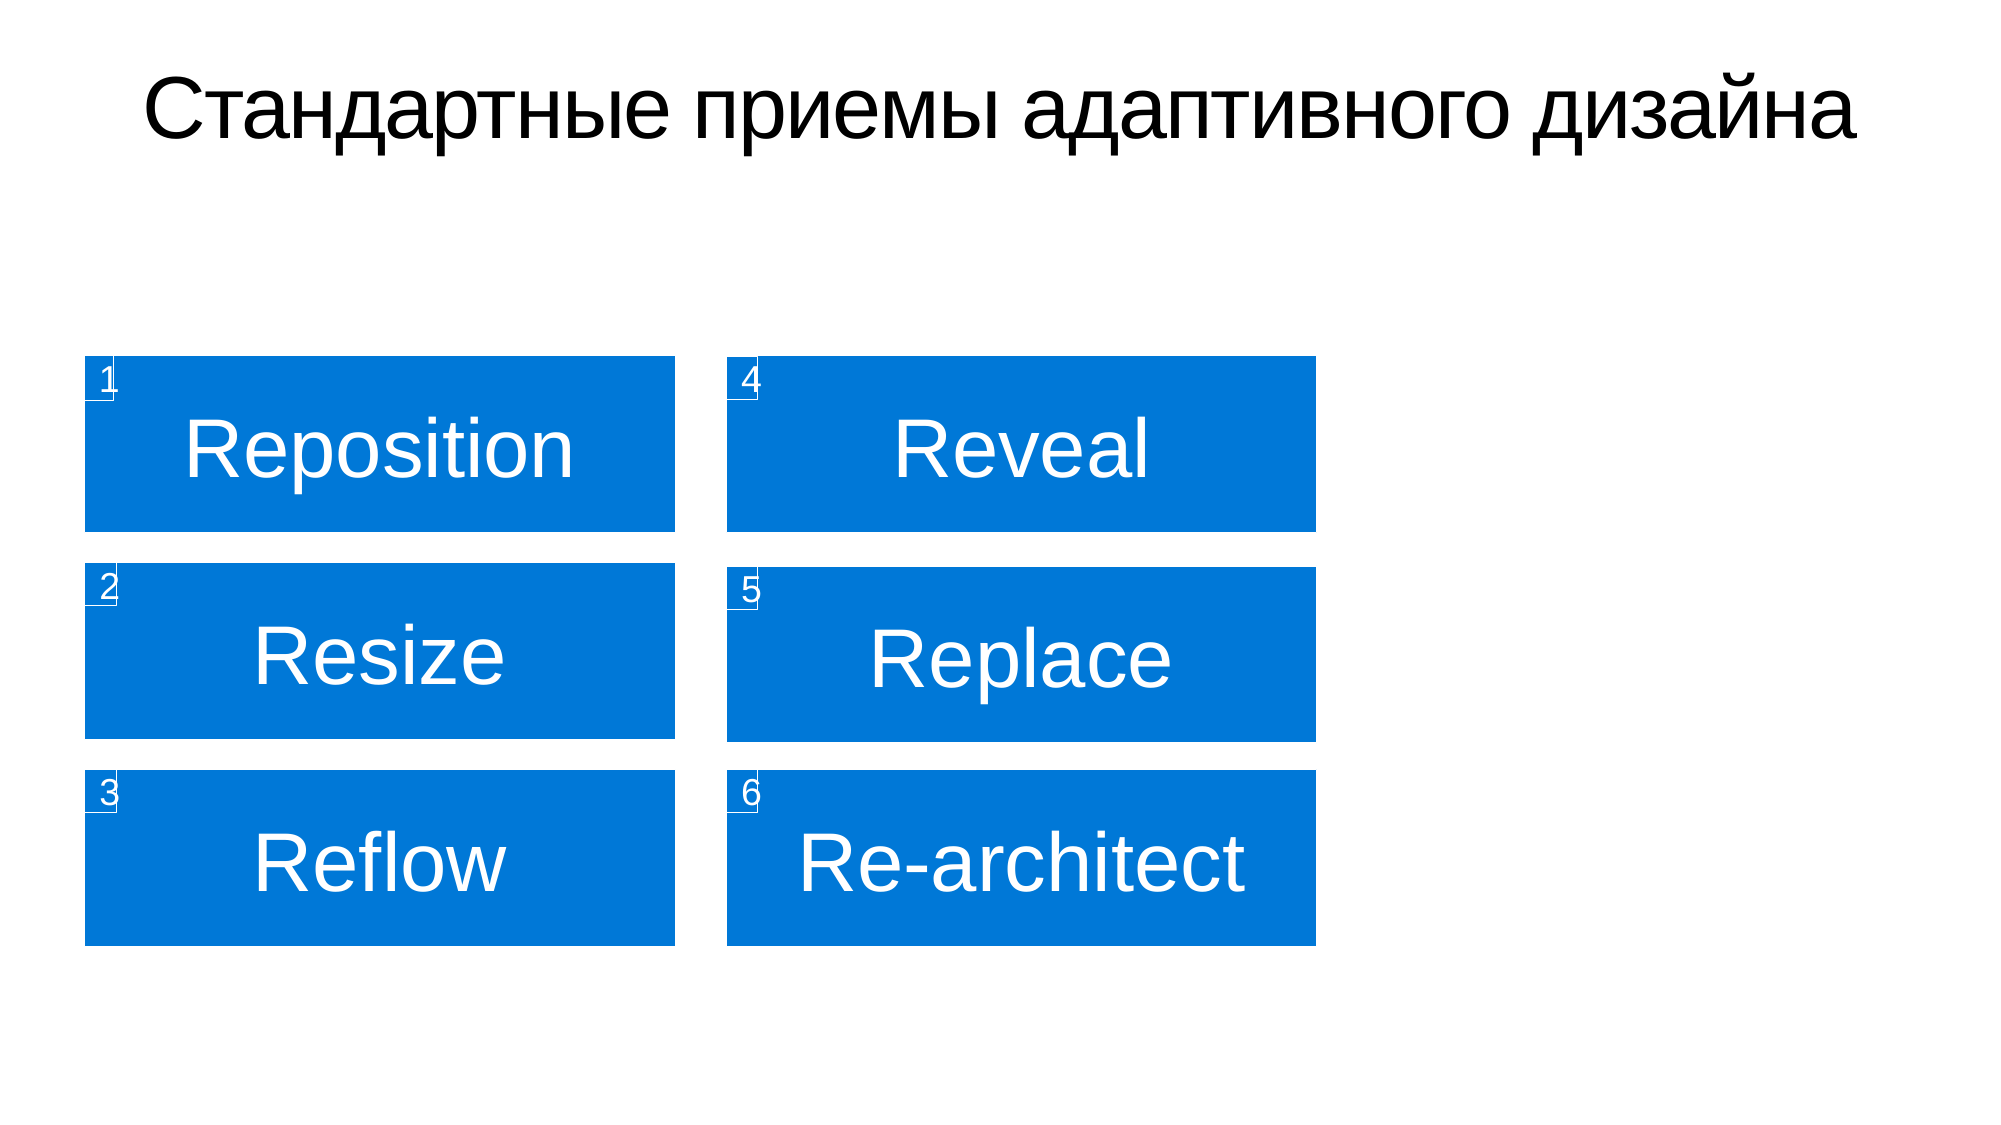

# Стандартные приемы адаптивного дизайна
1
Reposition
Reveal
4
2
Resize
5
Replace
Reflow
3
6
Re-architect